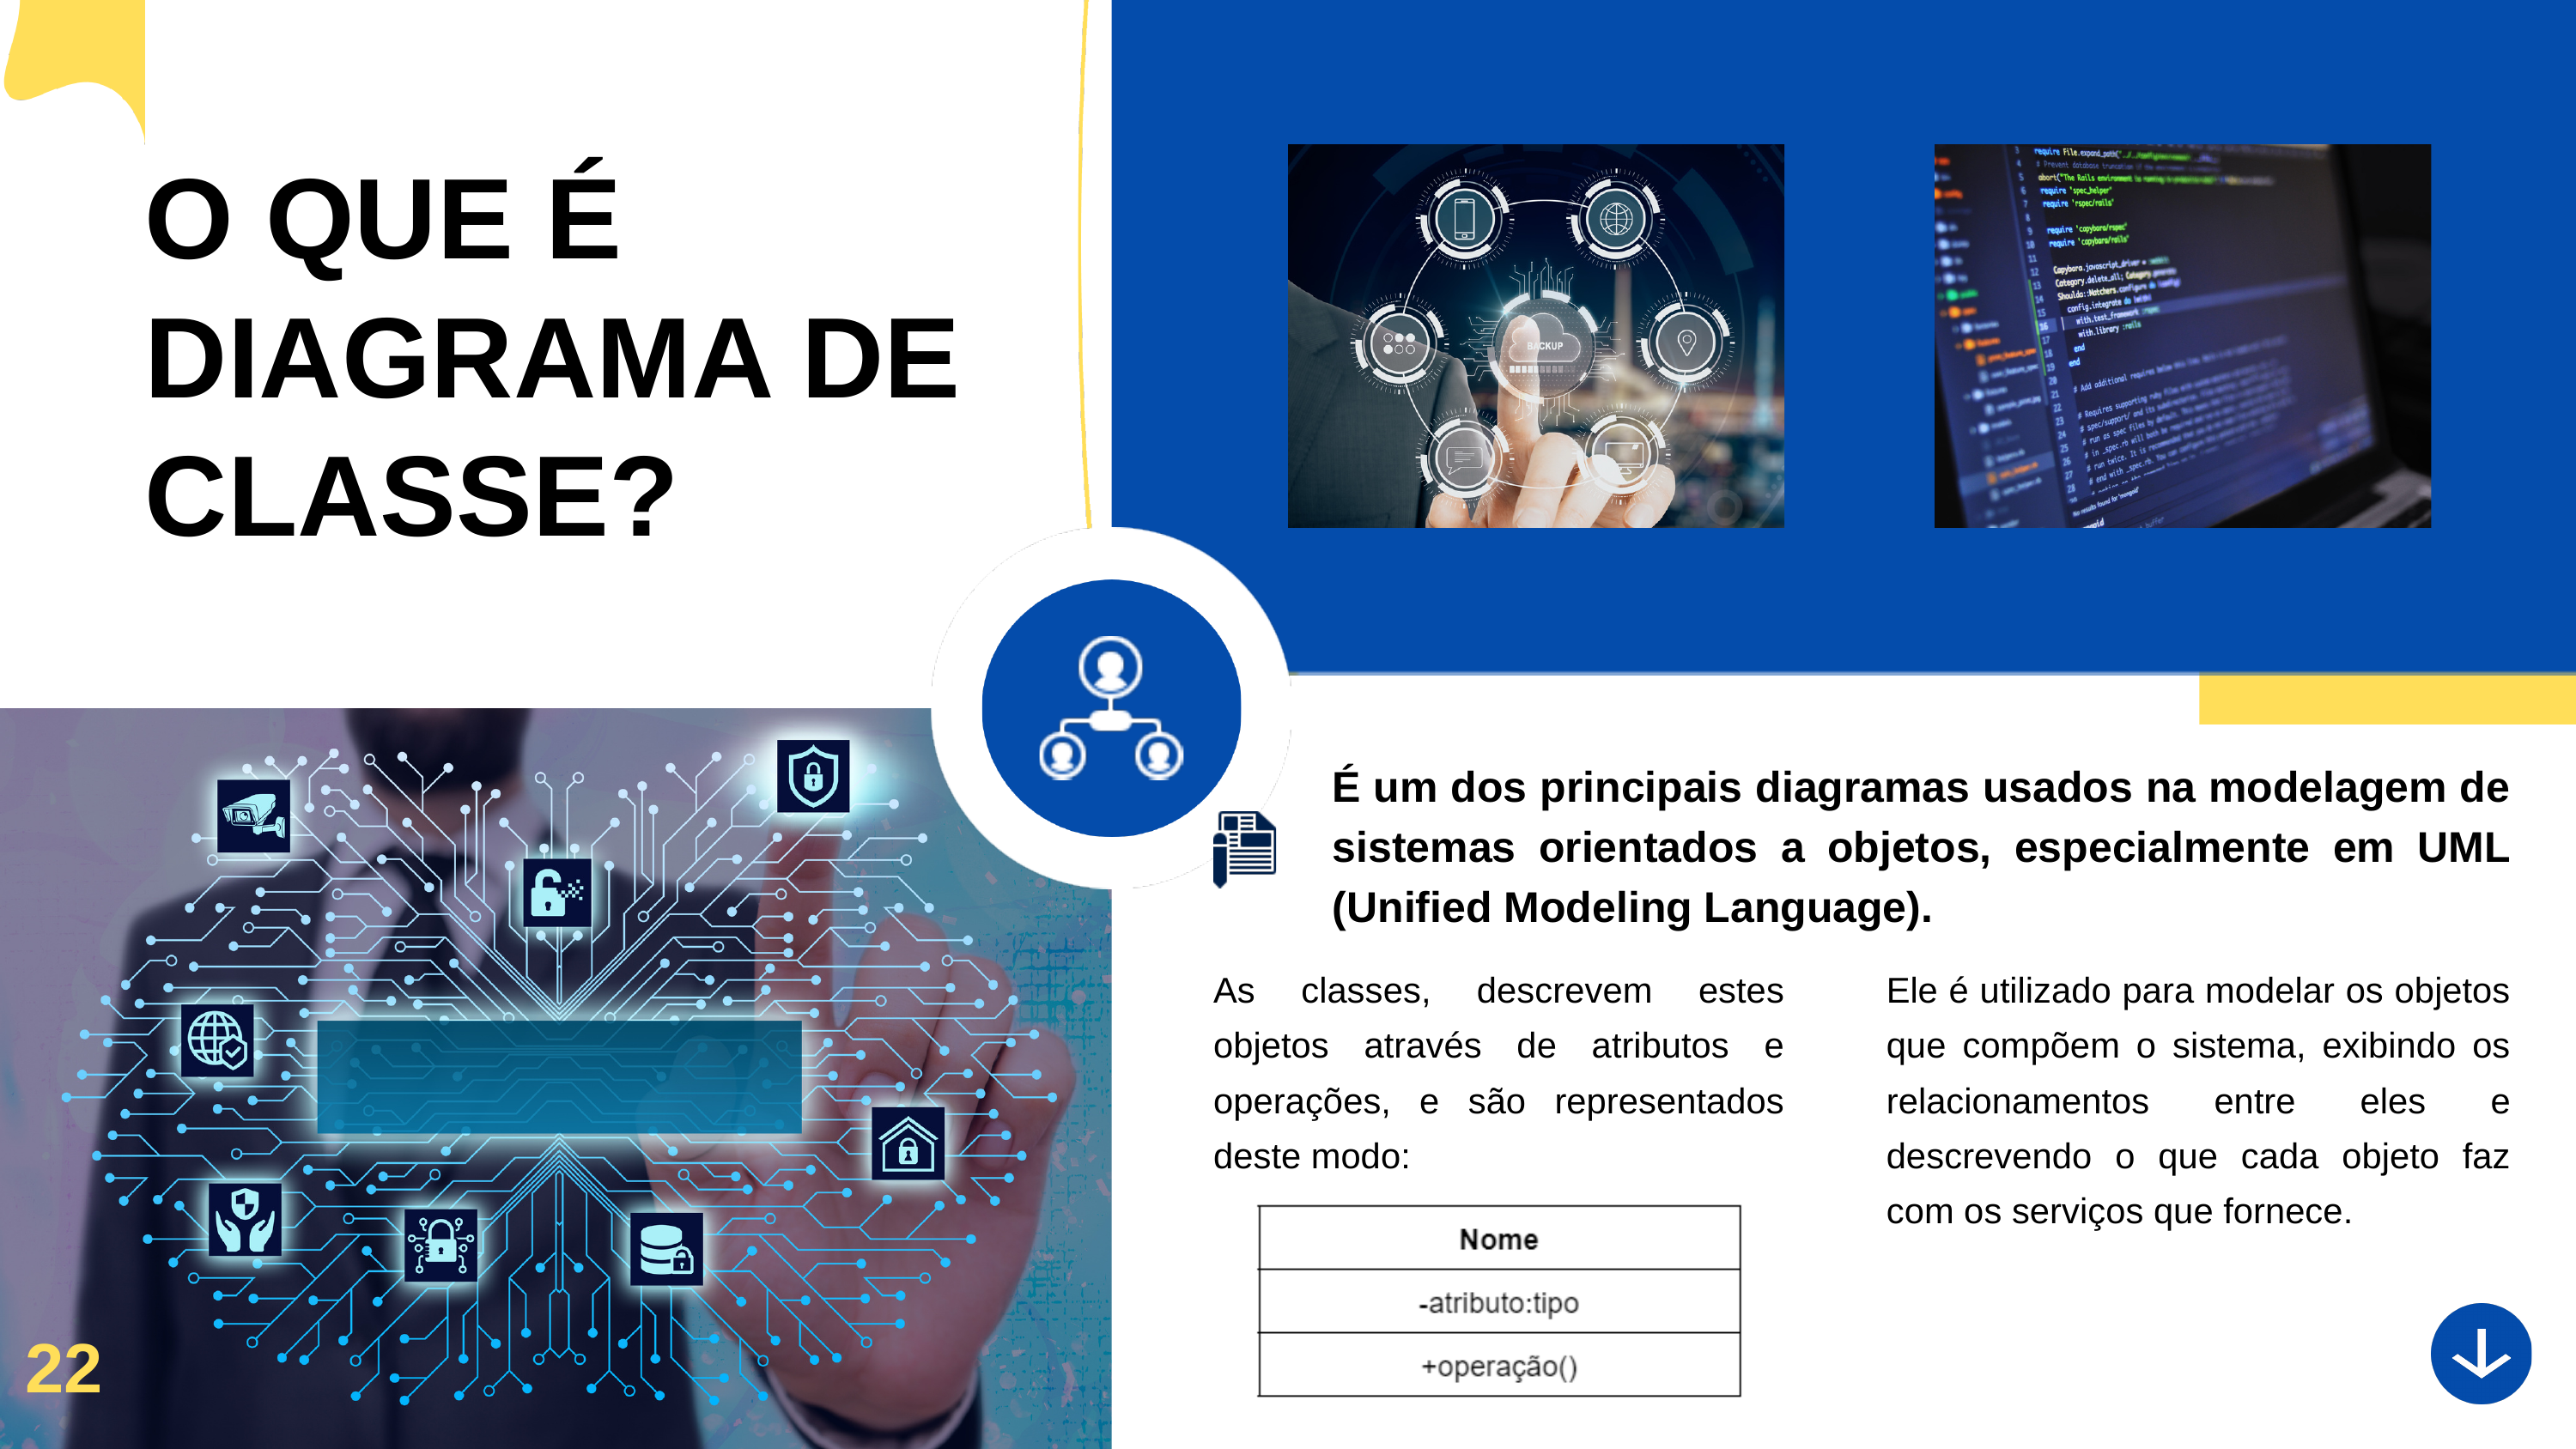

O QUE É DIAGRAMA DE CLASSE?

É um dos principais diagramas usados na modelagem de sistemas orientados a objetos, especialmente em UML (Unified Modeling Language).

As classes, descrevem estes objetos através de atributos e operações, e são representados deste modo:

Ele é utilizado para modelar os objetos que compõem o sistema, exibindo os relacionamentos entre eles e descrevendo o que cada objeto faz com os serviços que fornece.

22